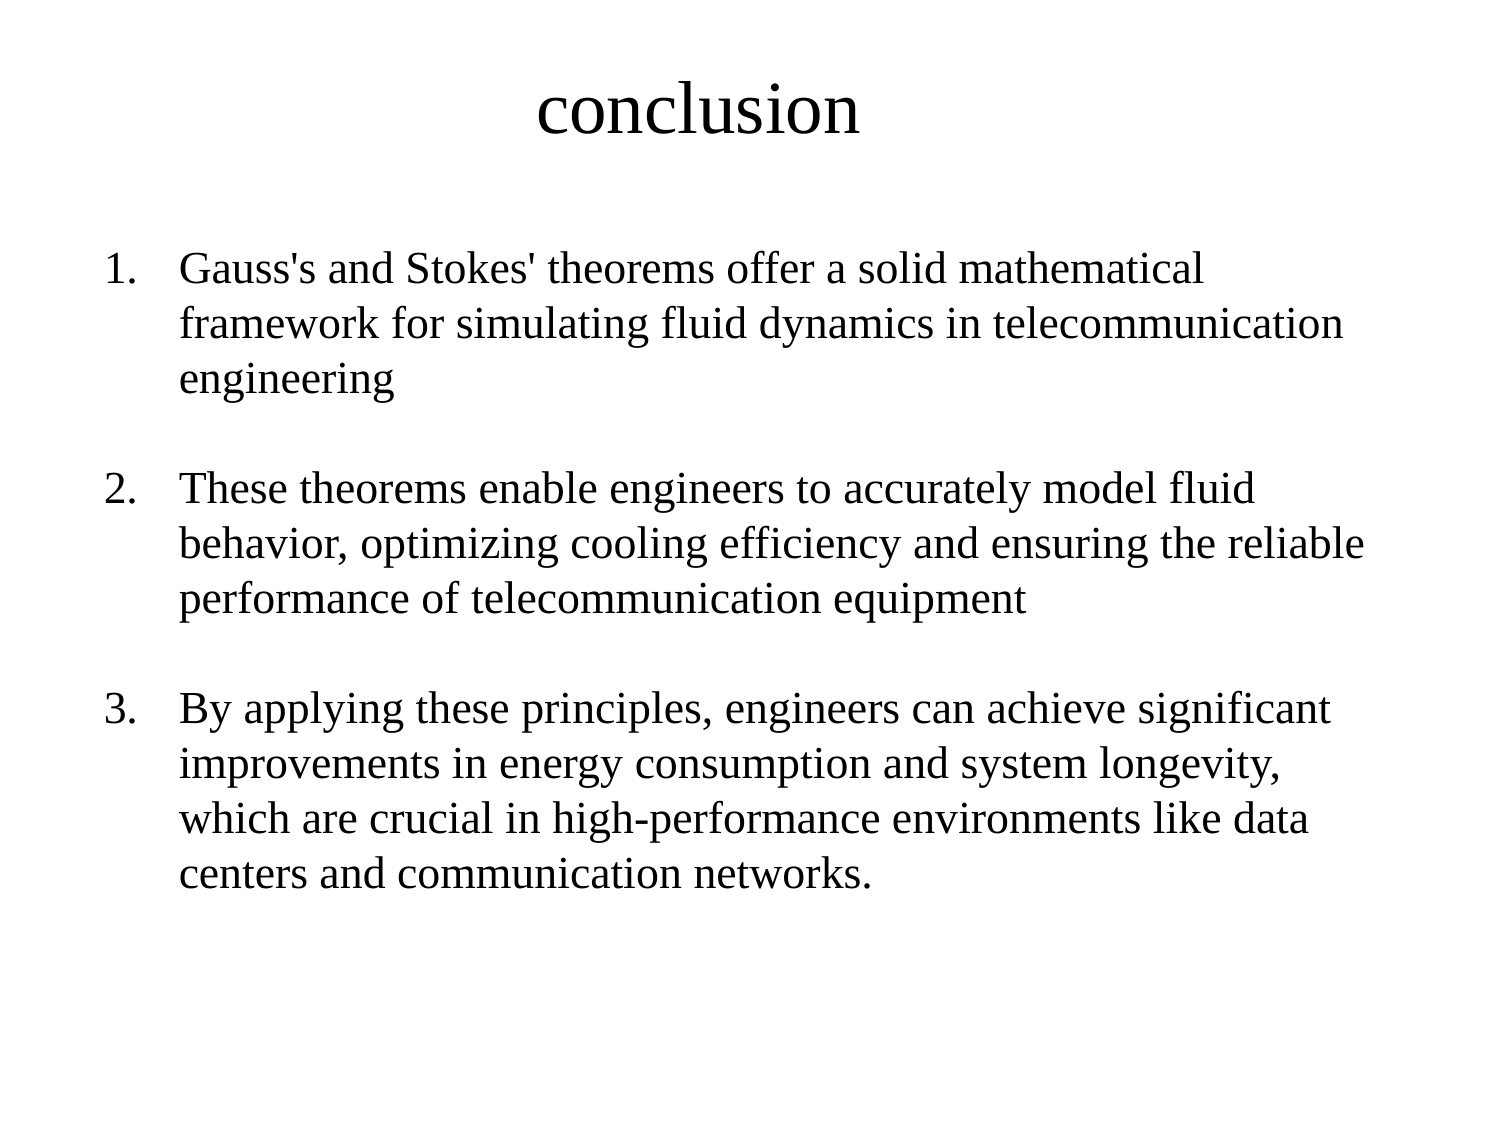

conclusion
Gauss's and Stokes' theorems offer a solid mathematical framework for simulating fluid dynamics in telecommunication engineering

These theorems enable engineers to accurately model fluid behavior, optimizing cooling efficiency and ensuring the reliable performance of telecommunication equipment

By applying these principles, engineers can achieve significant improvements in energy consumption and system longevity, which are crucial in high-performance environments like data centers and communication networks.